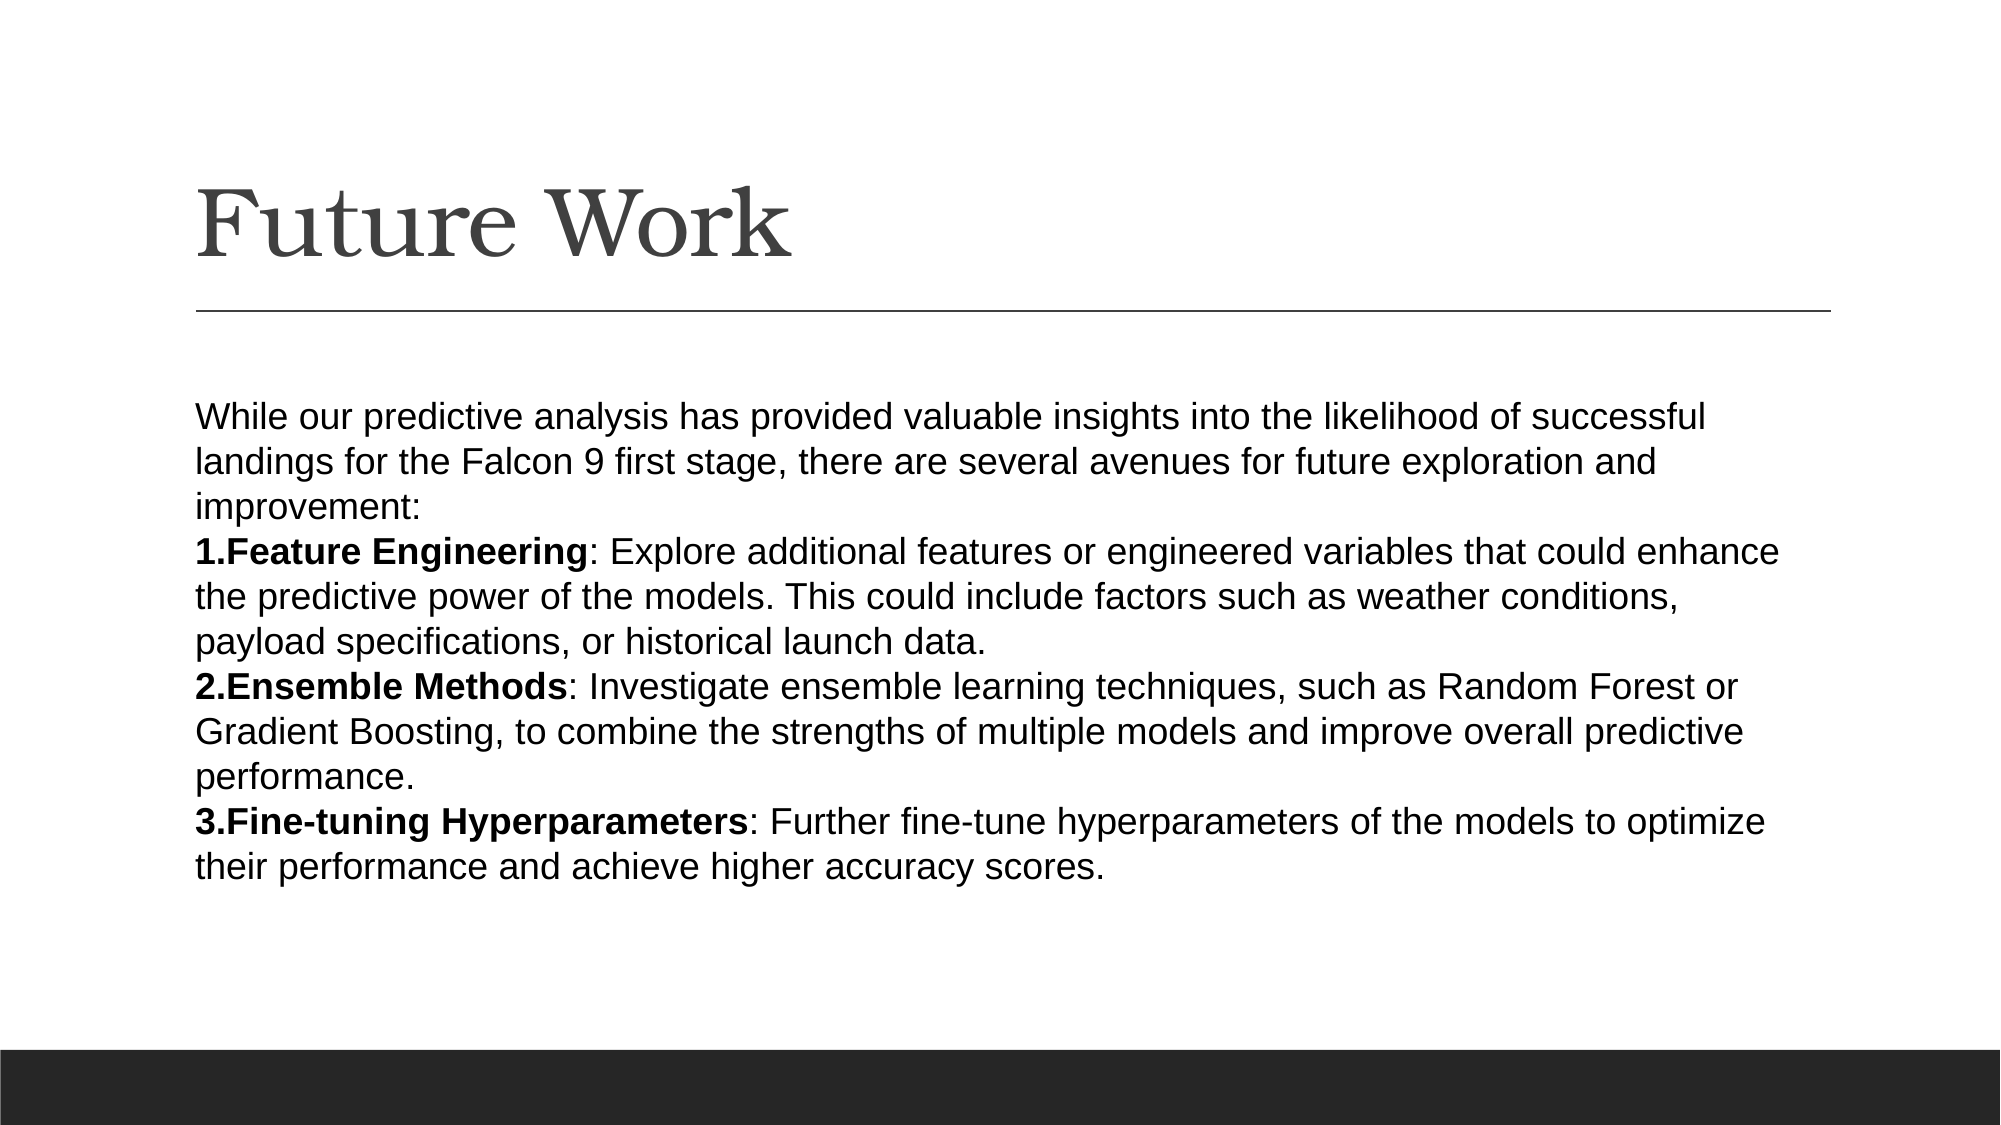

# Future Work
While our predictive analysis has provided valuable insights into the likelihood of successful landings for the Falcon 9 first stage, there are several avenues for future exploration and improvement:
Feature Engineering: Explore additional features or engineered variables that could enhance the predictive power of the models. This could include factors such as weather conditions, payload specifications, or historical launch data.
Ensemble Methods: Investigate ensemble learning techniques, such as Random Forest or Gradient Boosting, to combine the strengths of multiple models and improve overall predictive performance.
Fine-tuning Hyperparameters: Further fine-tune hyperparameters of the models to optimize their performance and achieve higher accuracy scores.